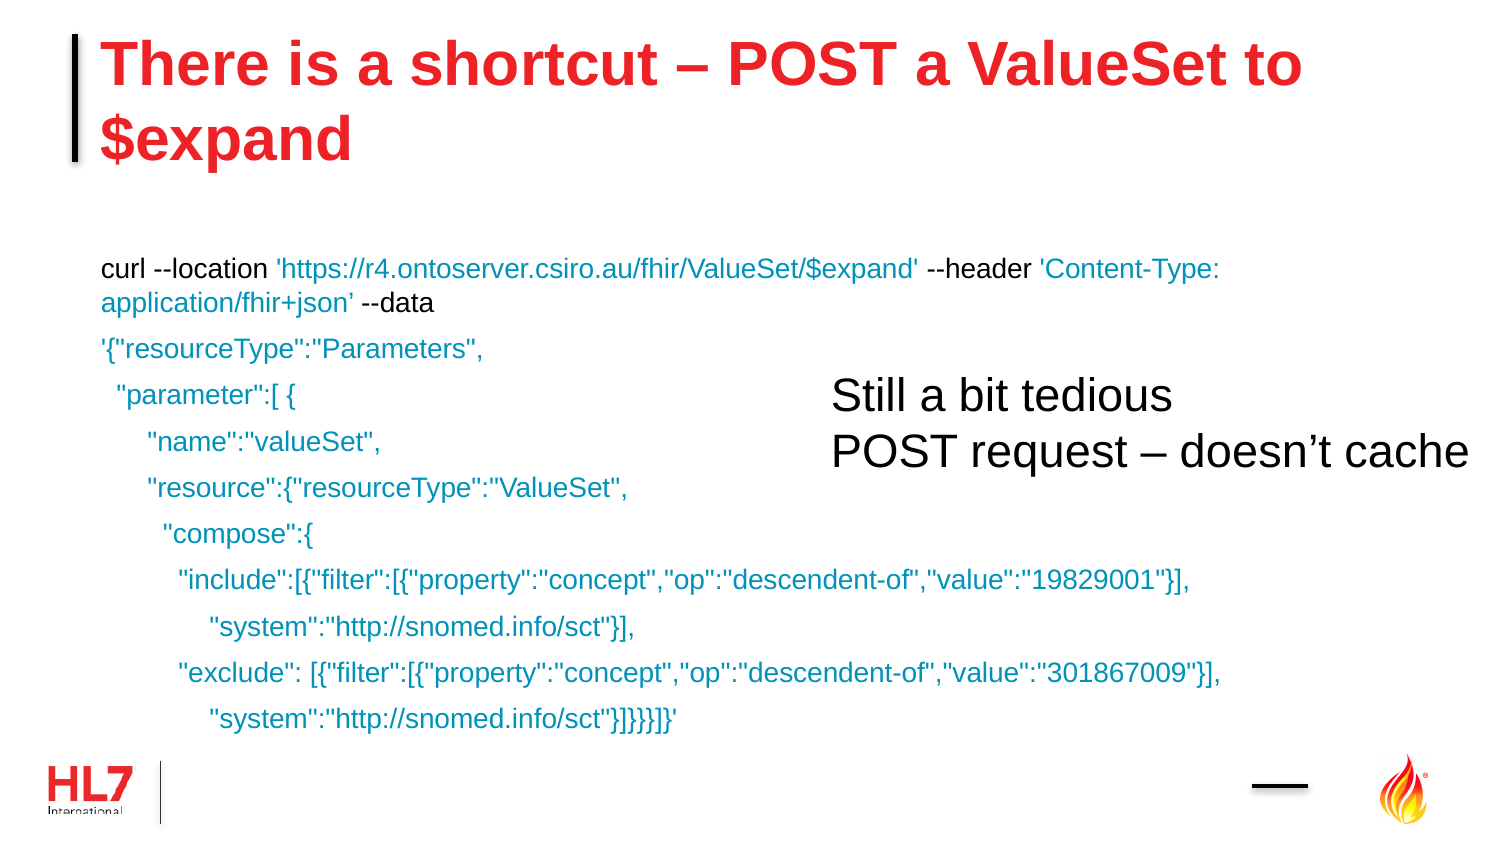

# There is a shortcut – POST a ValueSet to $expand
curl --location 'https://r4.ontoserver.csiro.au/fhir/ValueSet/$expand' --header 'Content-Type: application/fhir+json’ --data
'{"resourceType":"Parameters",
  "parameter":[ {
      "name":"valueSet",
      "resource":{"resourceType":"ValueSet",
        "compose":{
          "include":[{"filter":[{"property":"concept","op":"descendent-of","value":"19829001"}],
              "system":"http://snomed.info/sct"}],
          "exclude": [{"filter":[{"property":"concept","op":"descendent-of","value":"301867009"}],
              "system":"http://snomed.info/sct"}]}}}]}'

Still a bit tedious
POST request – doesn’t cache